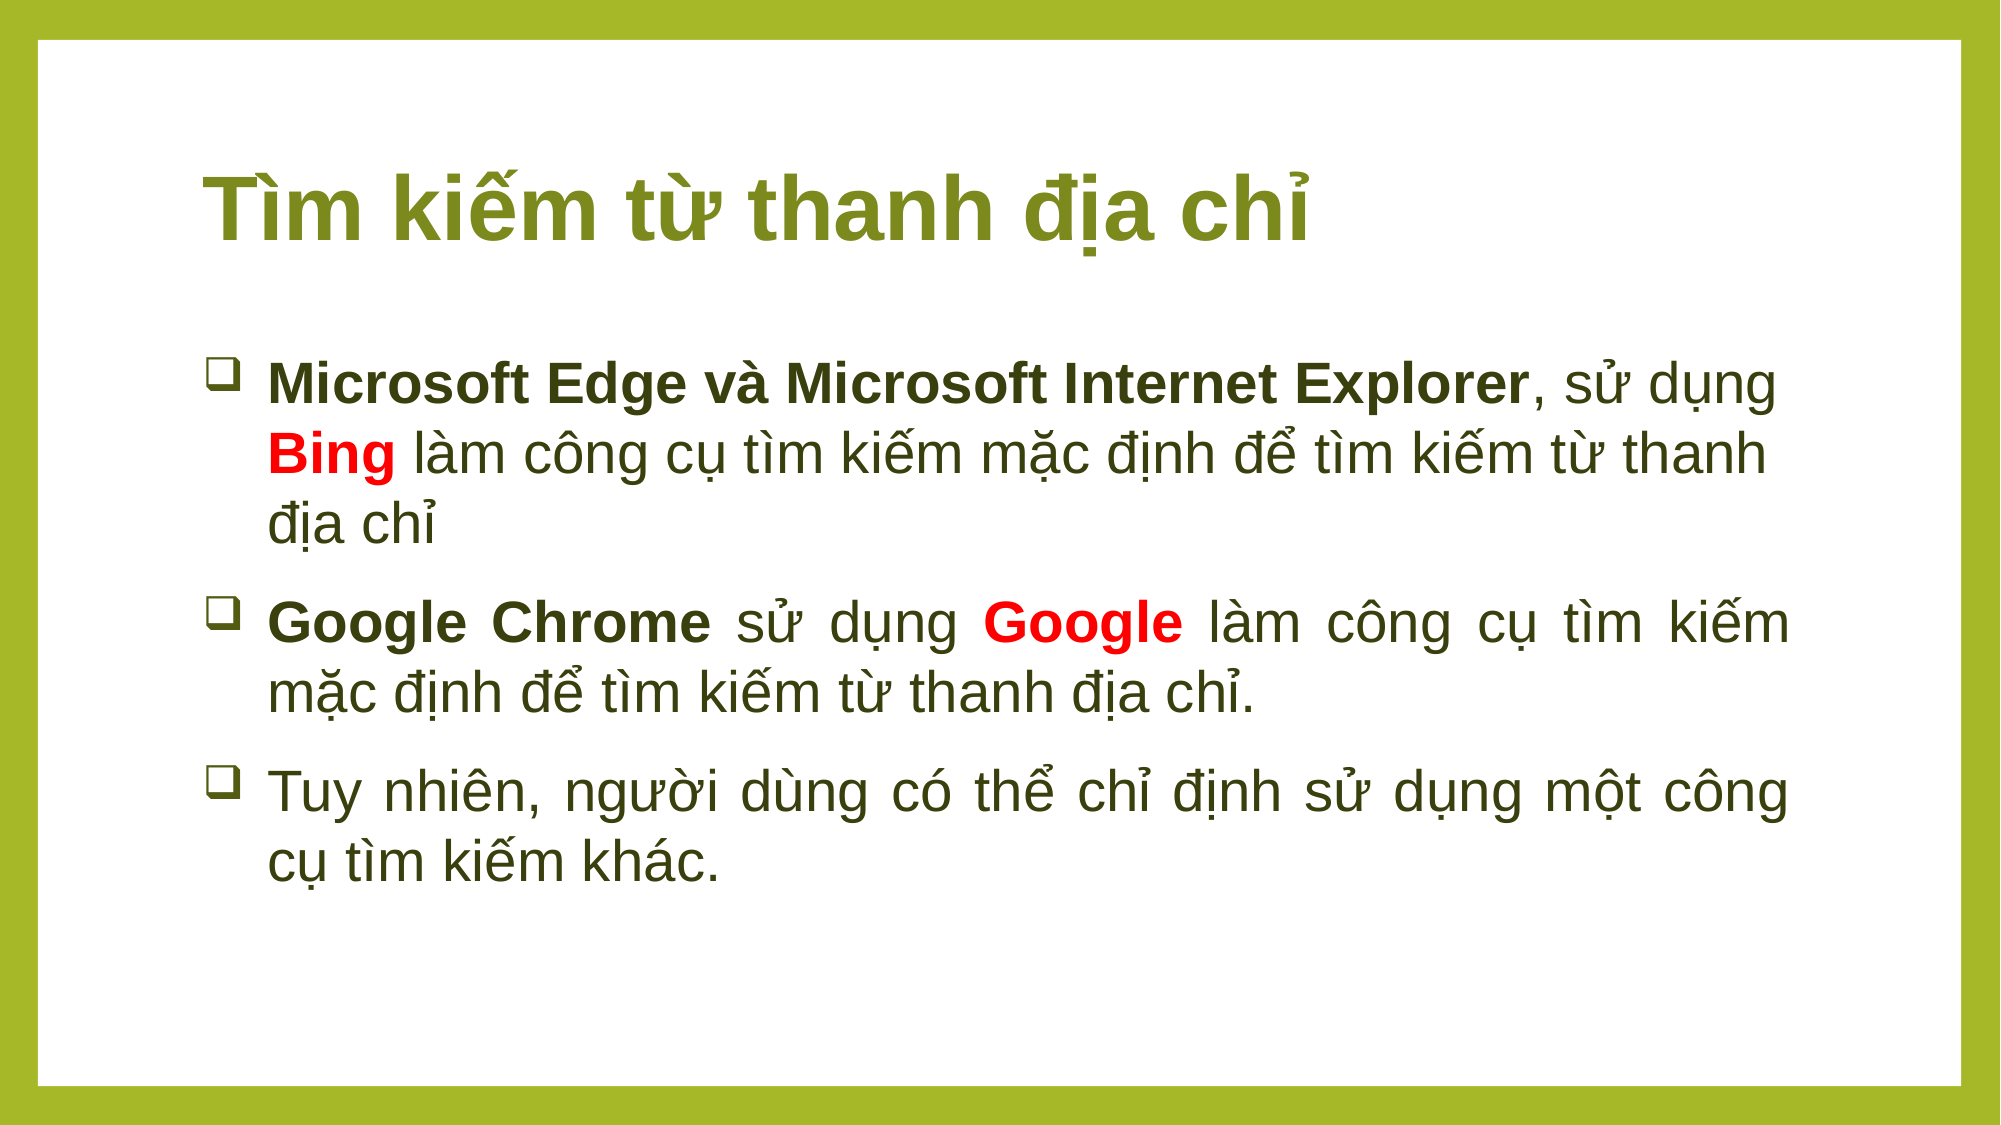

# Tìm kiếm từ thanh địa chỉ
Microsoft Edge và Microsoft Internet Explorer, sử dụng Bing làm công cụ tìm kiếm mặc định để tìm kiếm từ thanh địa chỉ
Google Chrome sử dụng Google làm công cụ tìm kiếm mặc định để tìm kiếm từ thanh địa chỉ.
Tuy nhiên, người dùng có thể chỉ định sử dụng một công cụ tìm kiếm khác.